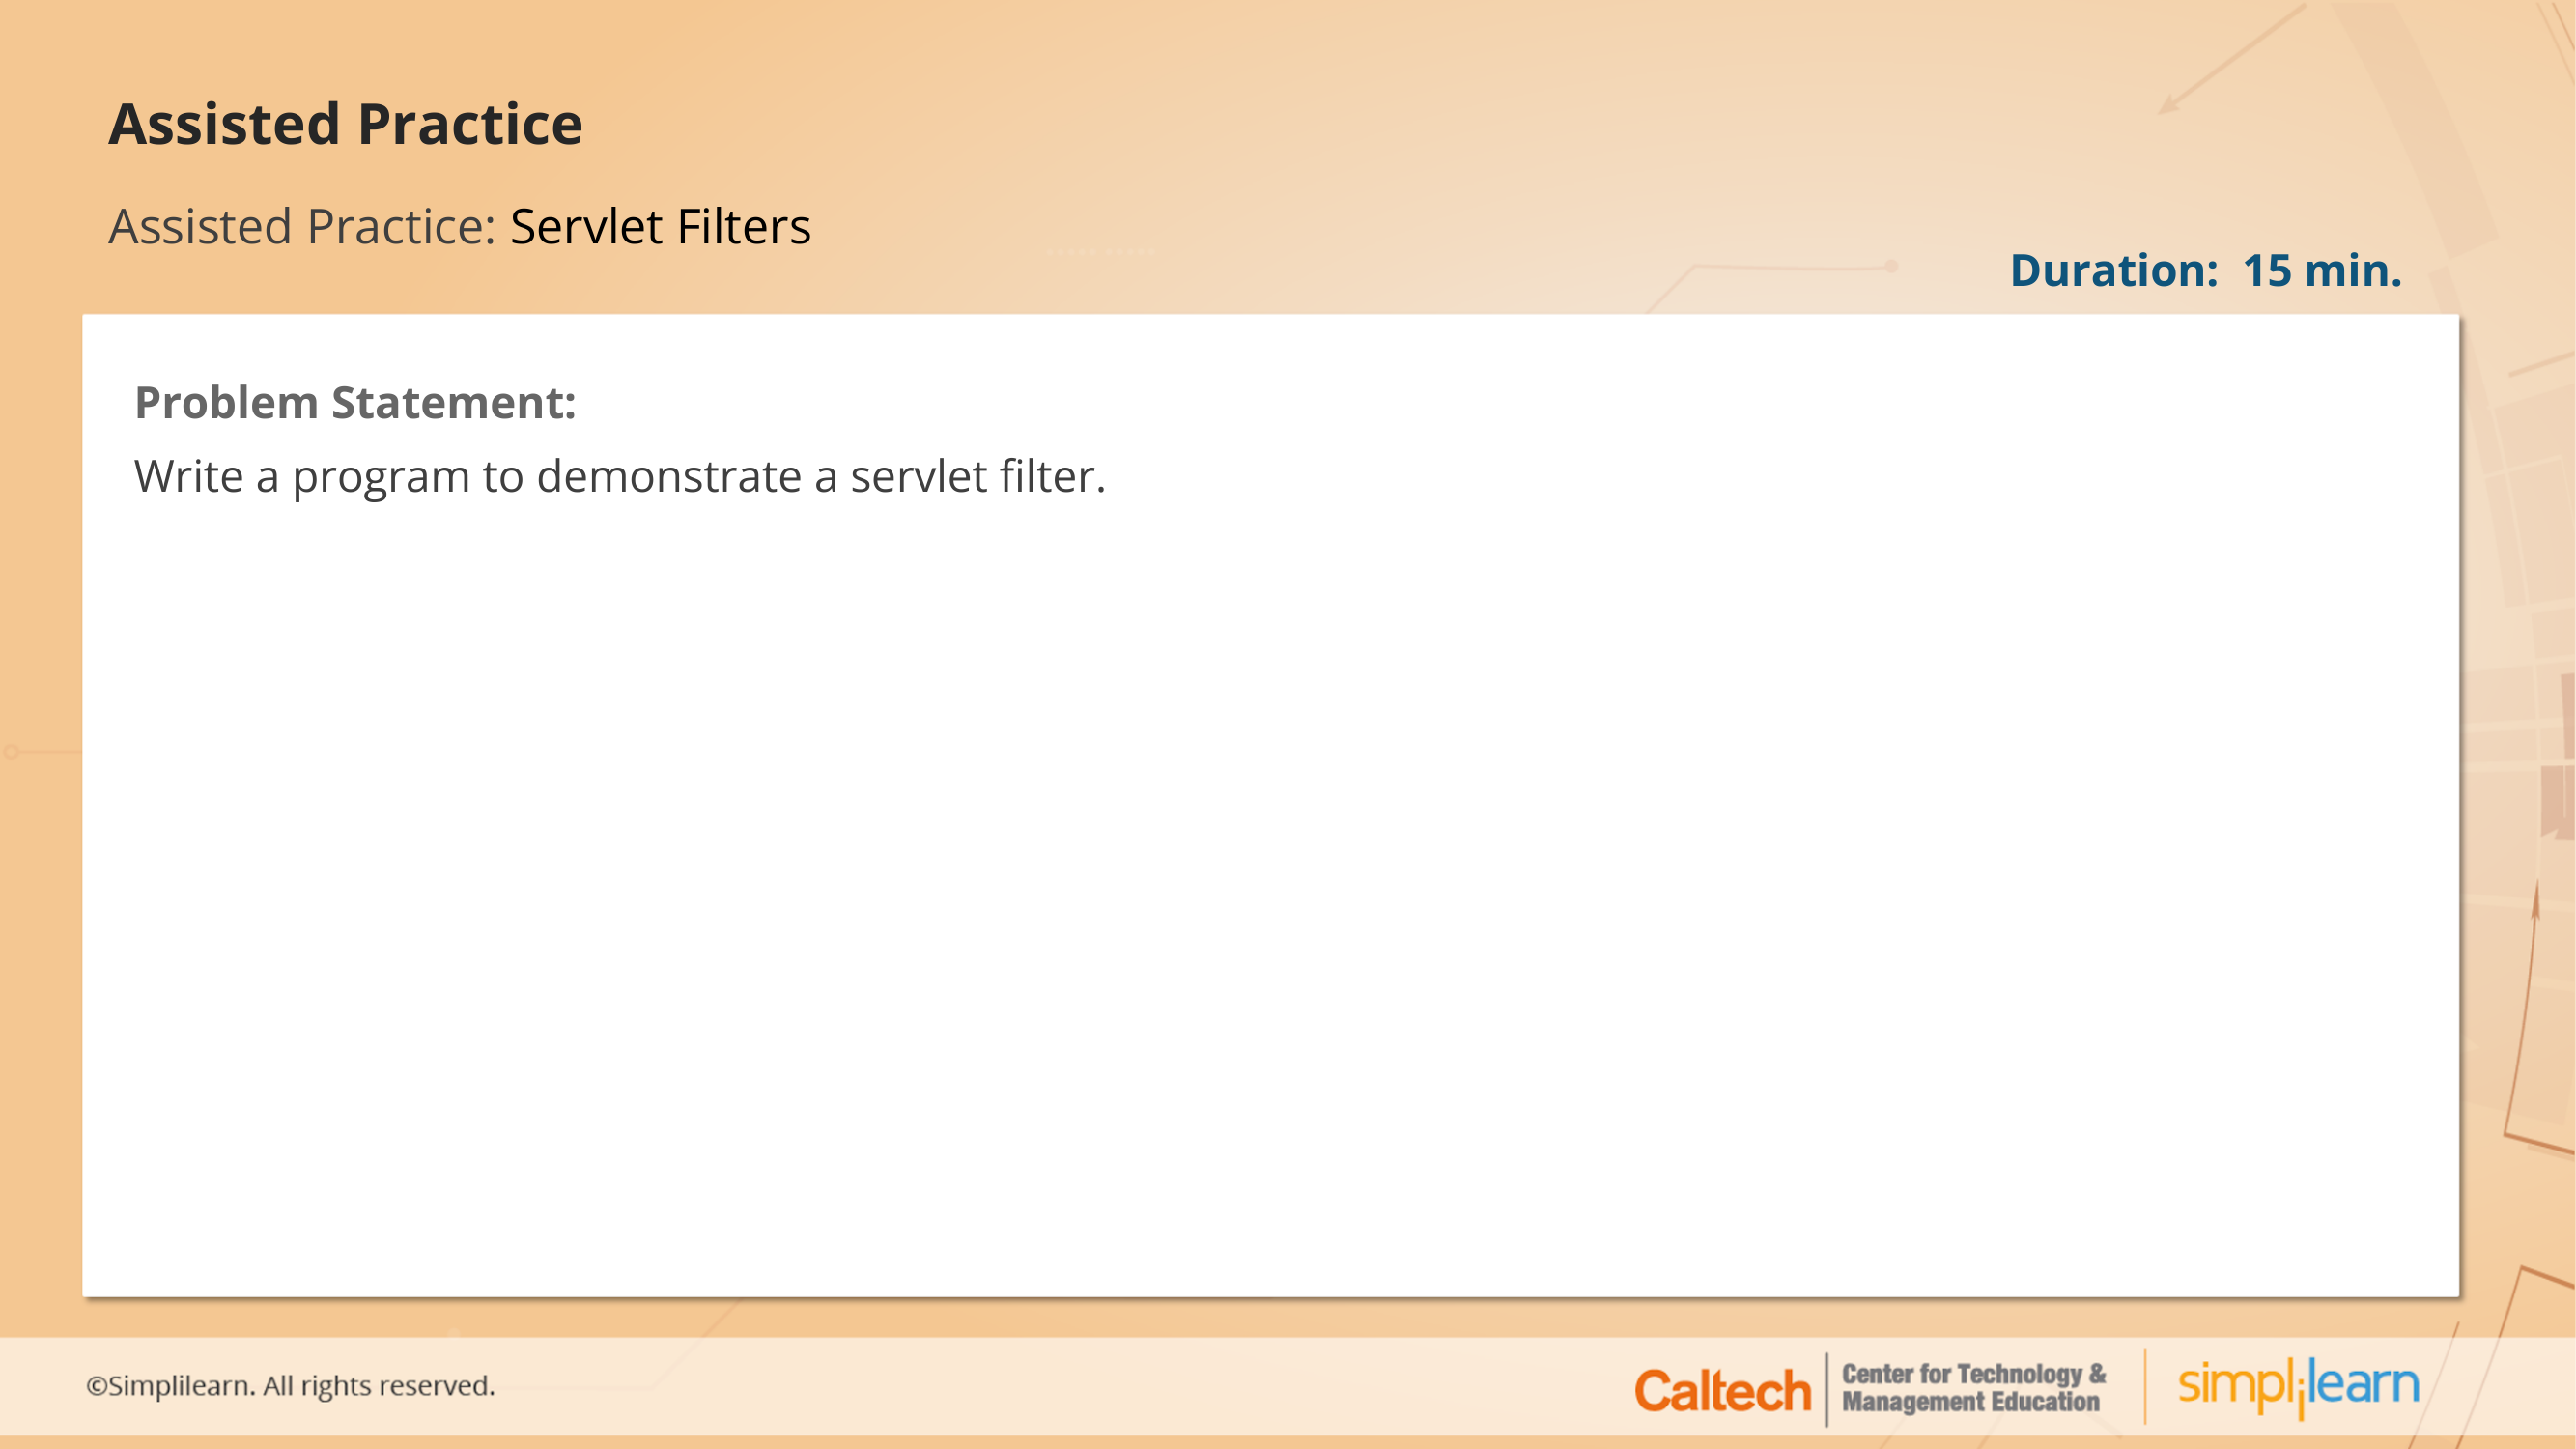

# Assisted Practice: Servlet Filters
Duration:  15 min.
Problem Statement:
Write a program to demonstrate a servlet filter.